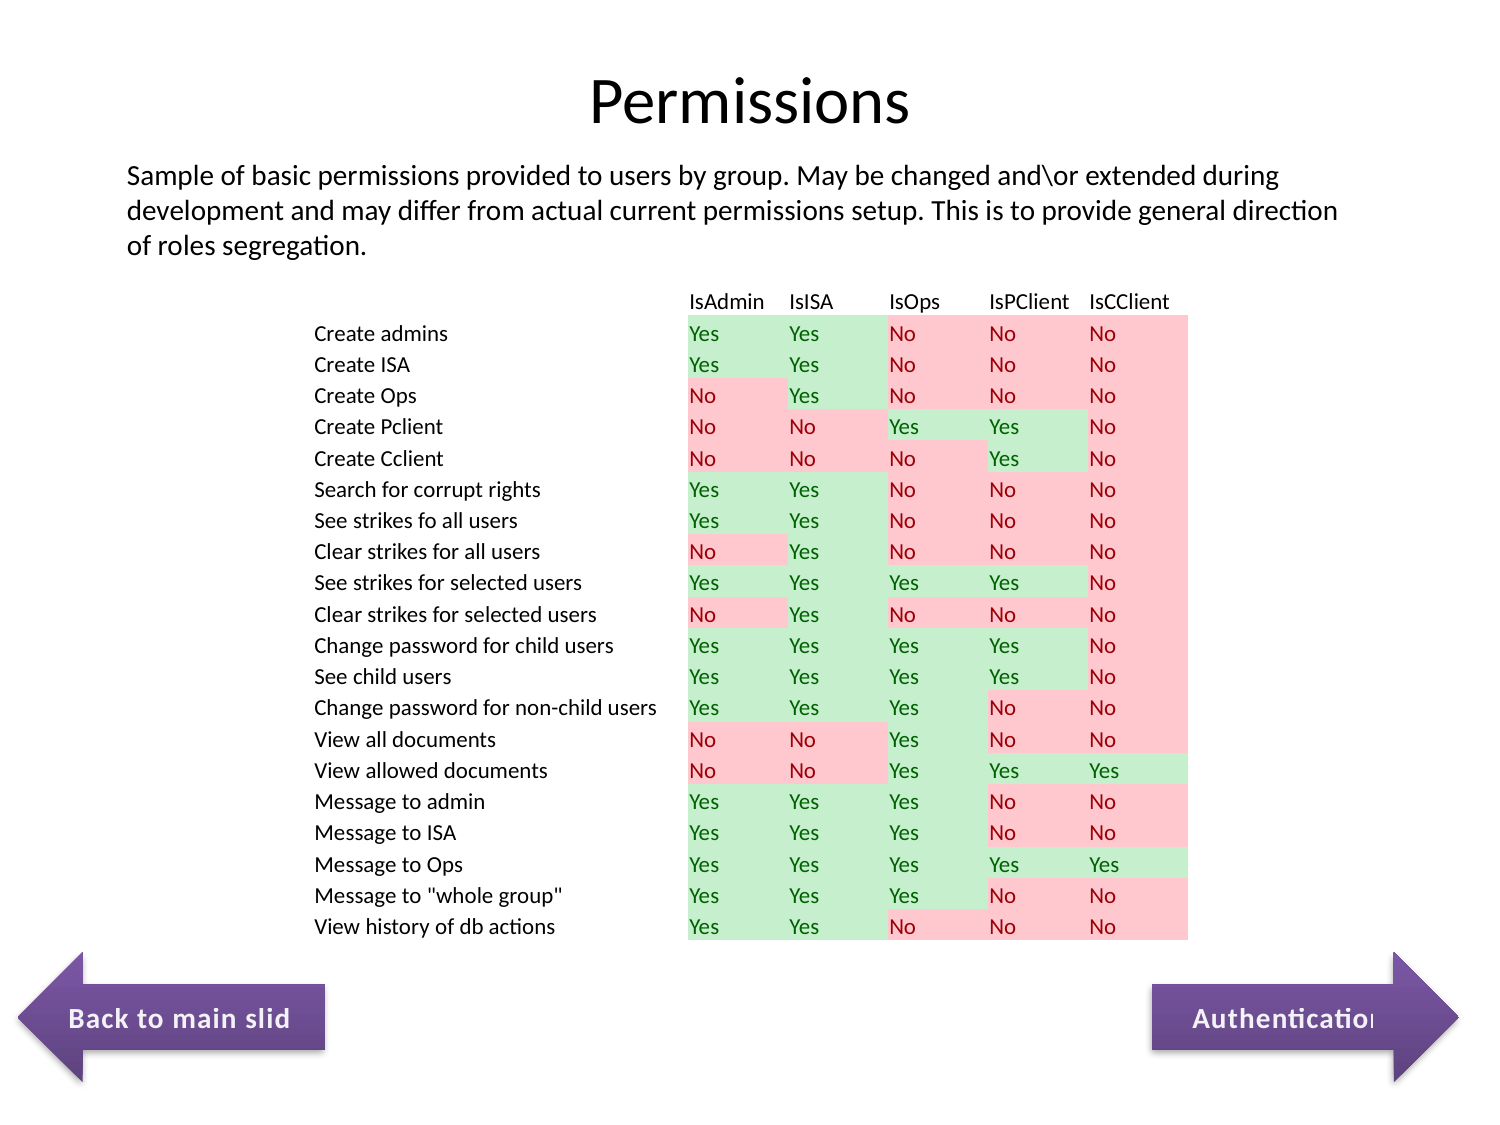

# Permissions
Sample of basic permissions provided to users by group. May be changed and\or extended during development and may differ from actual current permissions setup. This is to provide general direction of roles segregation.
|  | IsAdmin | IsISA | IsOps | IsPClient | IsCClient |
| --- | --- | --- | --- | --- | --- |
| Create admins | Yes | Yes | No | No | No |
| Create ISA | Yes | Yes | No | No | No |
| Create Ops | No | Yes | No | No | No |
| Create Pclient | No | No | Yes | Yes | No |
| Create Cclient | No | No | No | Yes | No |
| Search for corrupt rights | Yes | Yes | No | No | No |
| See strikes fo all users | Yes | Yes | No | No | No |
| Clear strikes for all users | No | Yes | No | No | No |
| See strikes for selected users | Yes | Yes | Yes | Yes | No |
| Clear strikes for selected users | No | Yes | No | No | No |
| Change password for child users | Yes | Yes | Yes | Yes | No |
| See child users | Yes | Yes | Yes | Yes | No |
| Change password for non-child users | Yes | Yes | Yes | No | No |
| View all documents | No | No | Yes | No | No |
| View allowed documents | No | No | Yes | Yes | Yes |
| Message to admin | Yes | Yes | Yes | No | No |
| Message to ISA | Yes | Yes | Yes | No | No |
| Message to Ops | Yes | Yes | Yes | Yes | Yes |
| Message to "whole group" | Yes | Yes | Yes | No | No |
| View history of db actions | Yes | Yes | No | No | No |
Back to main slide
Authentication